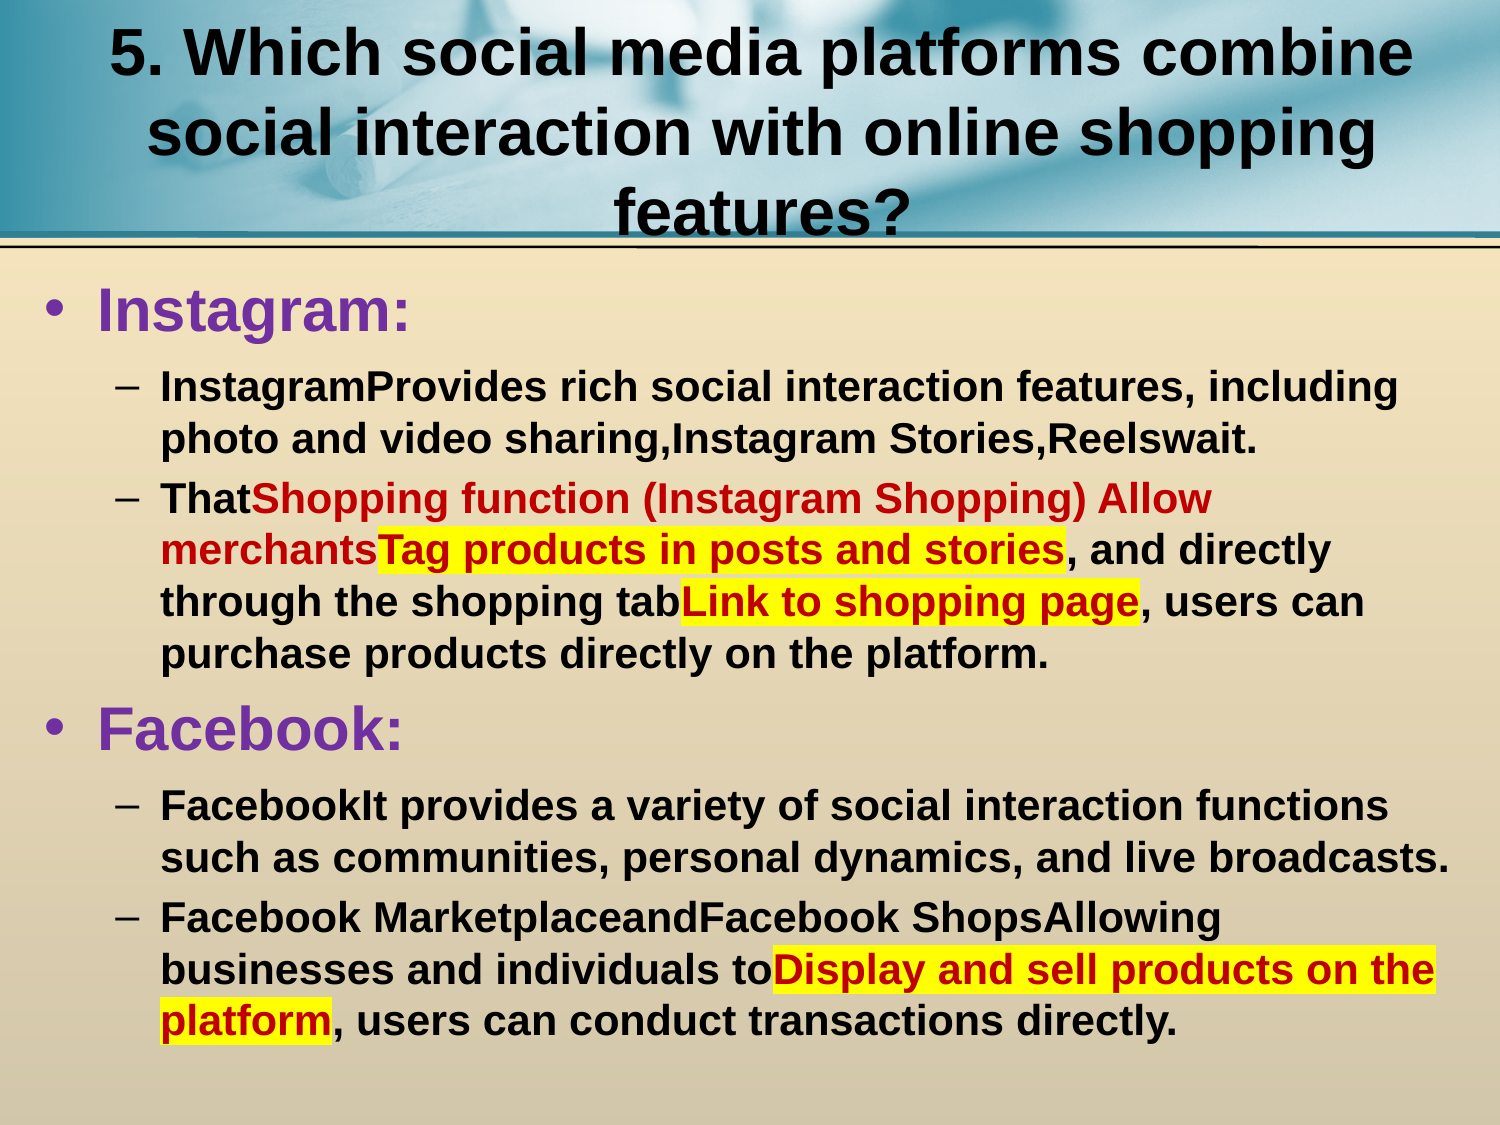

# 5. Which social media platforms combine social interaction with online shopping features?
Instagram:
InstagramProvides rich social interaction features, including photo and video sharing,Instagram Stories,Reelswait.
ThatShopping function (Instagram Shopping) Allow merchantsTag products in posts and stories, and directly through the shopping tabLink to shopping page, users can purchase products directly on the platform.
Facebook:
FacebookIt provides a variety of social interaction functions such as communities, personal dynamics, and live broadcasts.
Facebook MarketplaceandFacebook ShopsAllowing businesses and individuals toDisplay and sell products on the platform, users can conduct transactions directly.